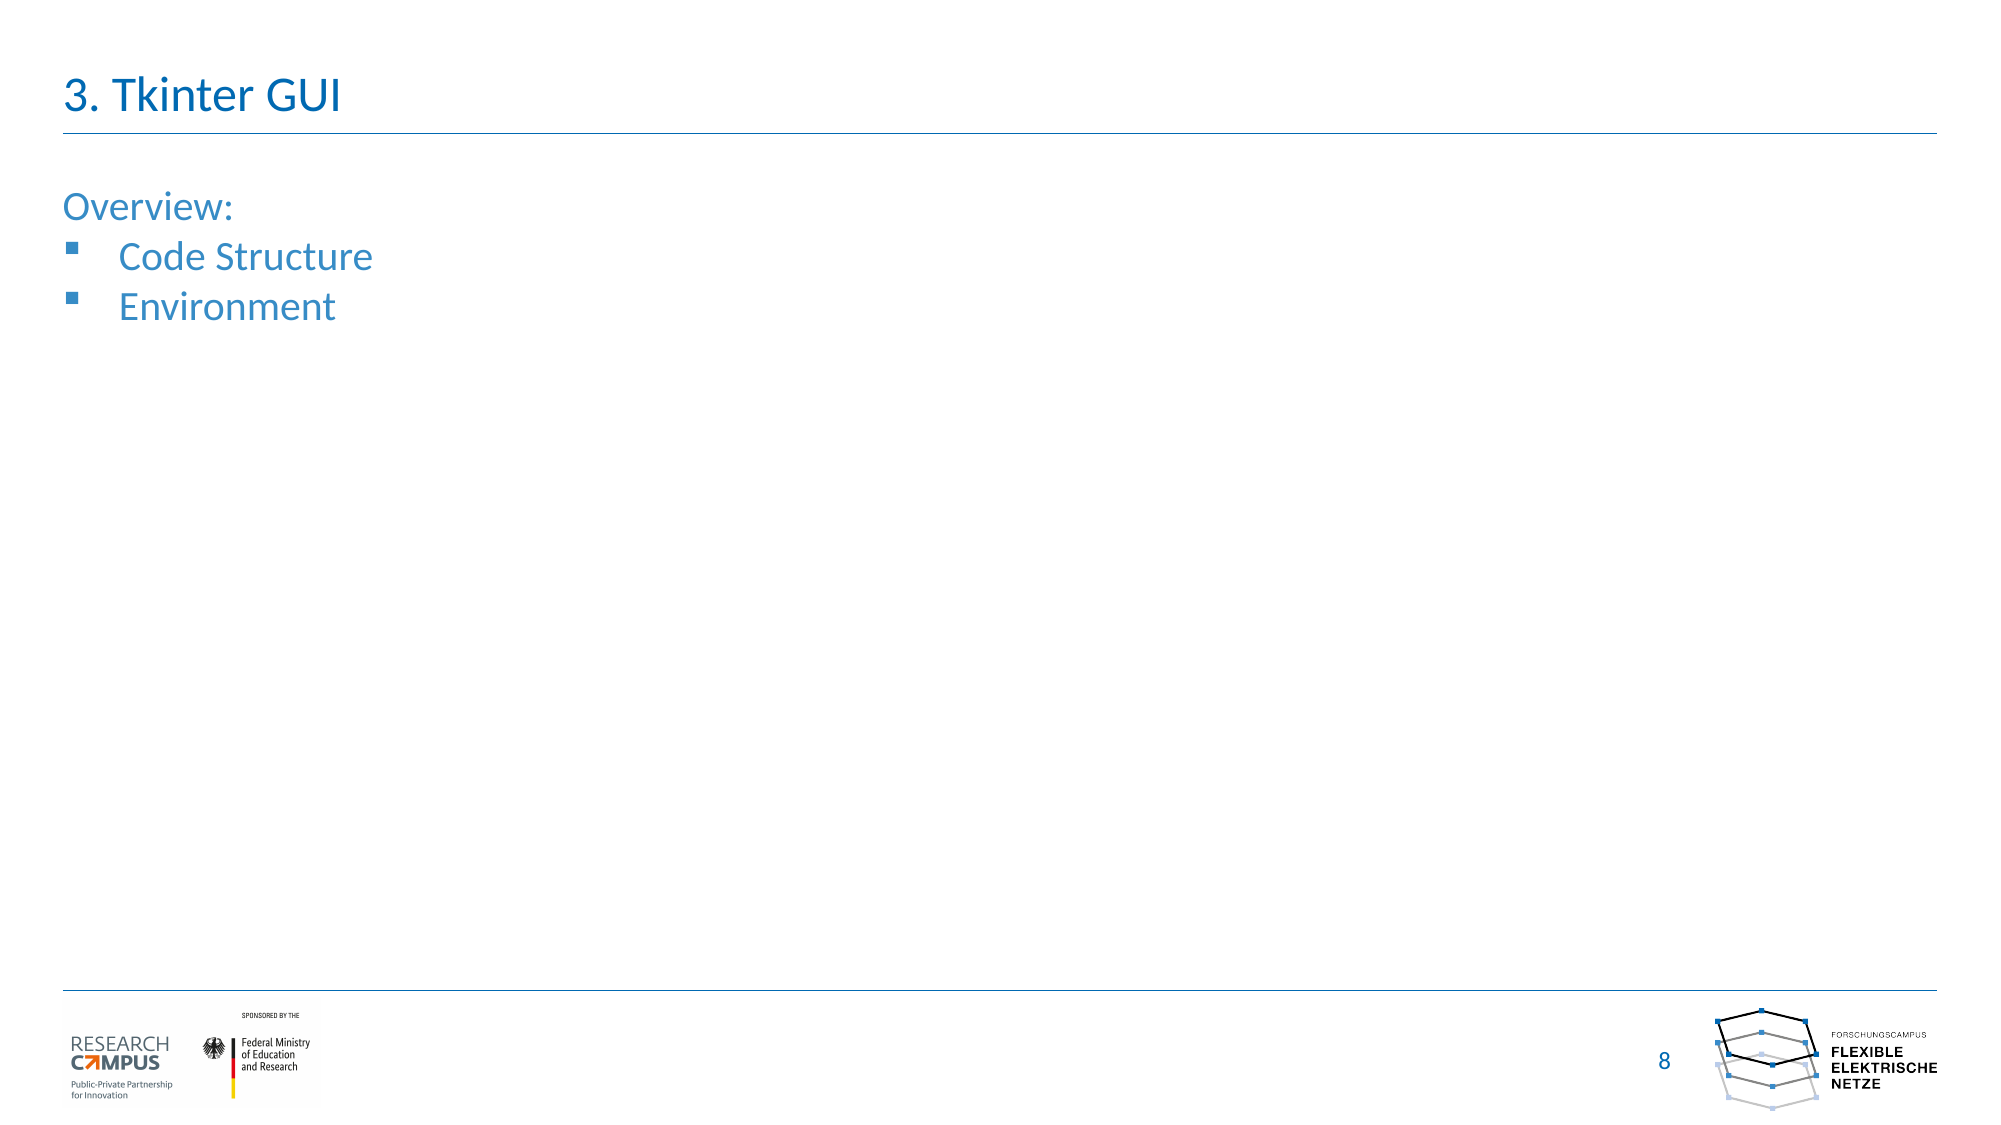

# 3. Tkinter GUI
Overview:
Code Structure
Environment